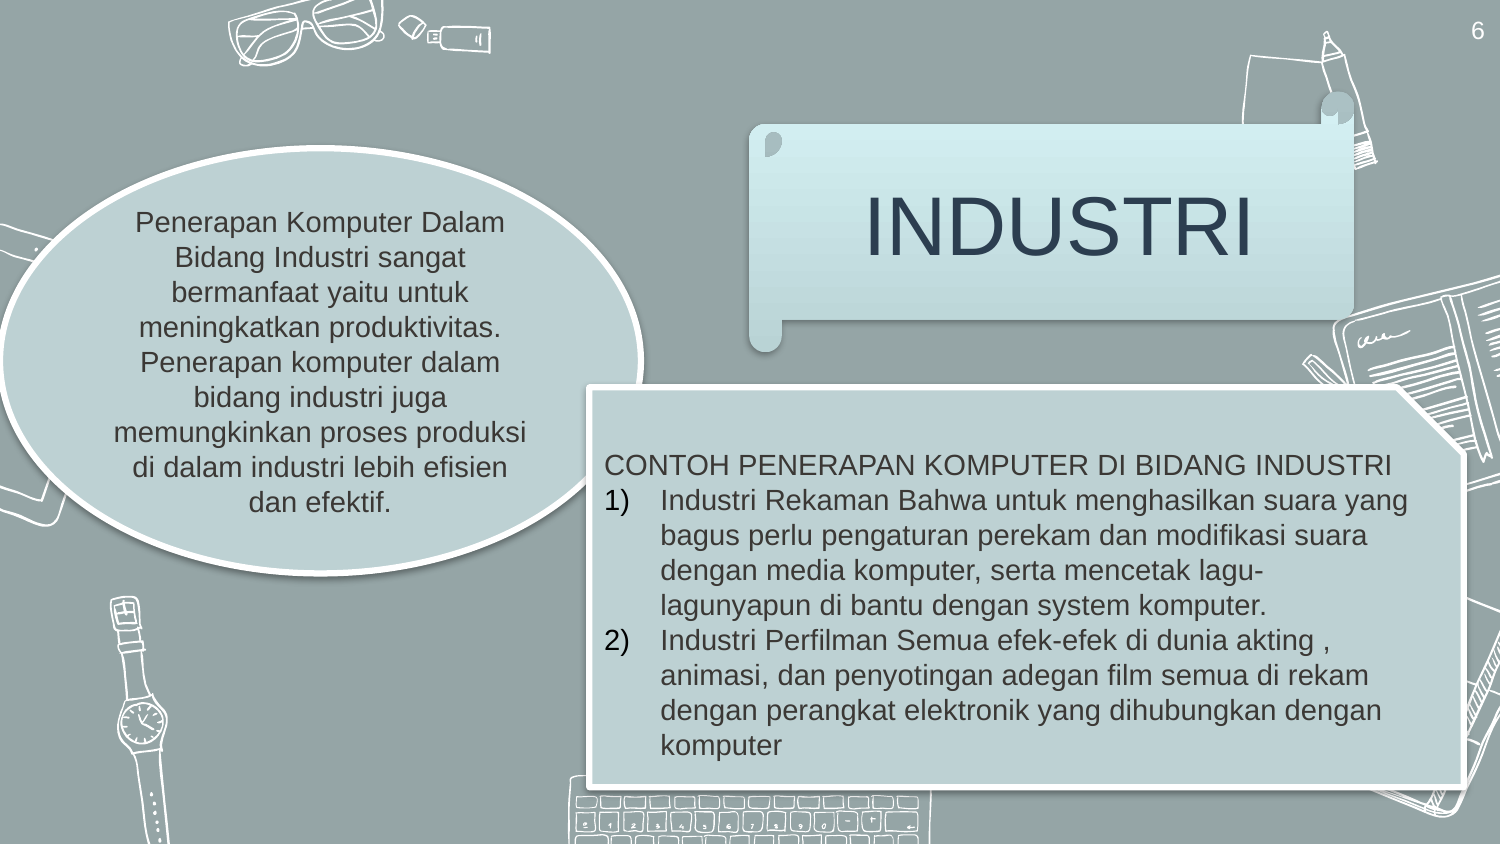

6
INDUSTRI
Penerapan Komputer Dalam Bidang Industri sangat bermanfaat yaitu untuk meningkatkan produktivitas. Penerapan komputer dalam bidang industri juga memungkinkan proses produksi di dalam industri lebih efisien dan efektif.
CONTOH PENERAPAN KOMPUTER DI BIDANG INDUSTRI
Industri Rekaman Bahwa untuk menghasilkan suara yang bagus perlu pengaturan perekam dan modifikasi suara dengan media komputer, serta mencetak lagu-lagunyapun di bantu dengan system komputer.
Industri Perfilman Semua efek-efek di dunia akting , animasi, dan penyotingan adegan film semua di rekam dengan perangkat elektronik yang dihubungkan dengan komputer